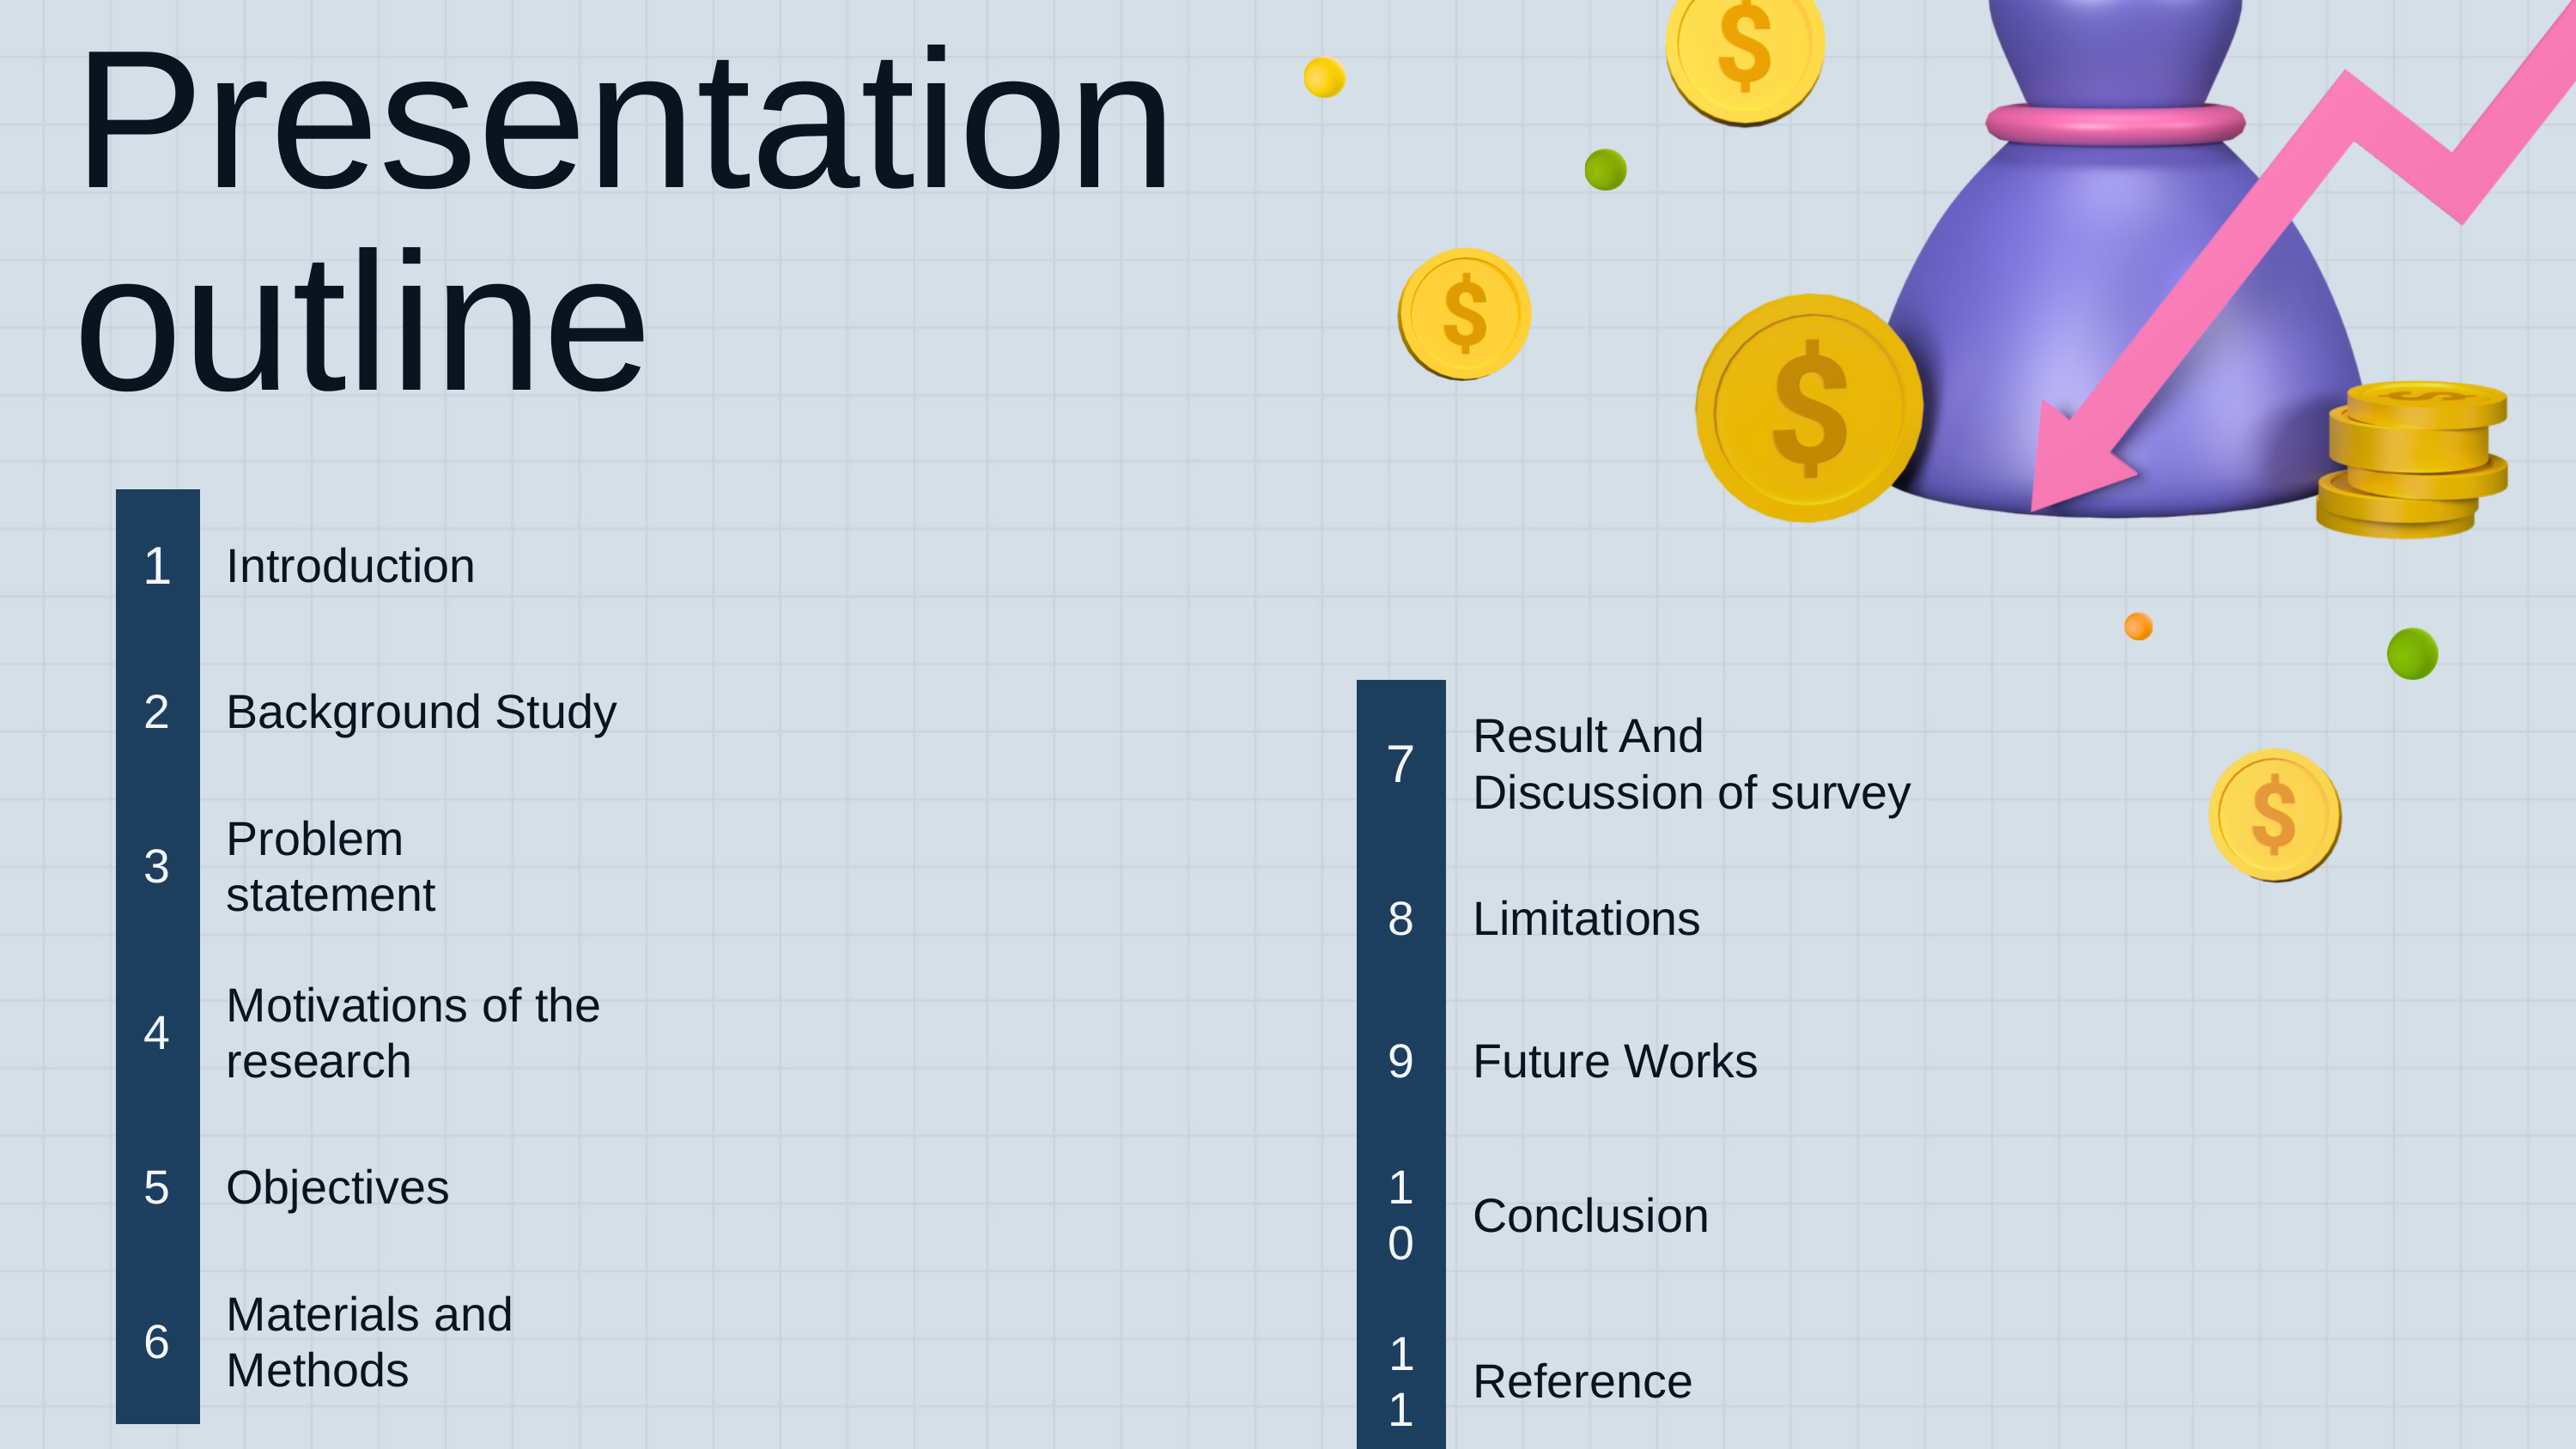

Presentation outline
| 1 | Introduction |
| --- | --- |
| 2 | Background Study |
| 3 | Problem statement |
| 4 | Motivations of the research |
| 5 | Objectives |
| 6 | Materials and Methods |
| 7 | Result And Discussion of survey |
| --- | --- |
| 8 | Limitations |
| 9 | Future Works |
| 10 | Conclusion |
| 11 | Reference |